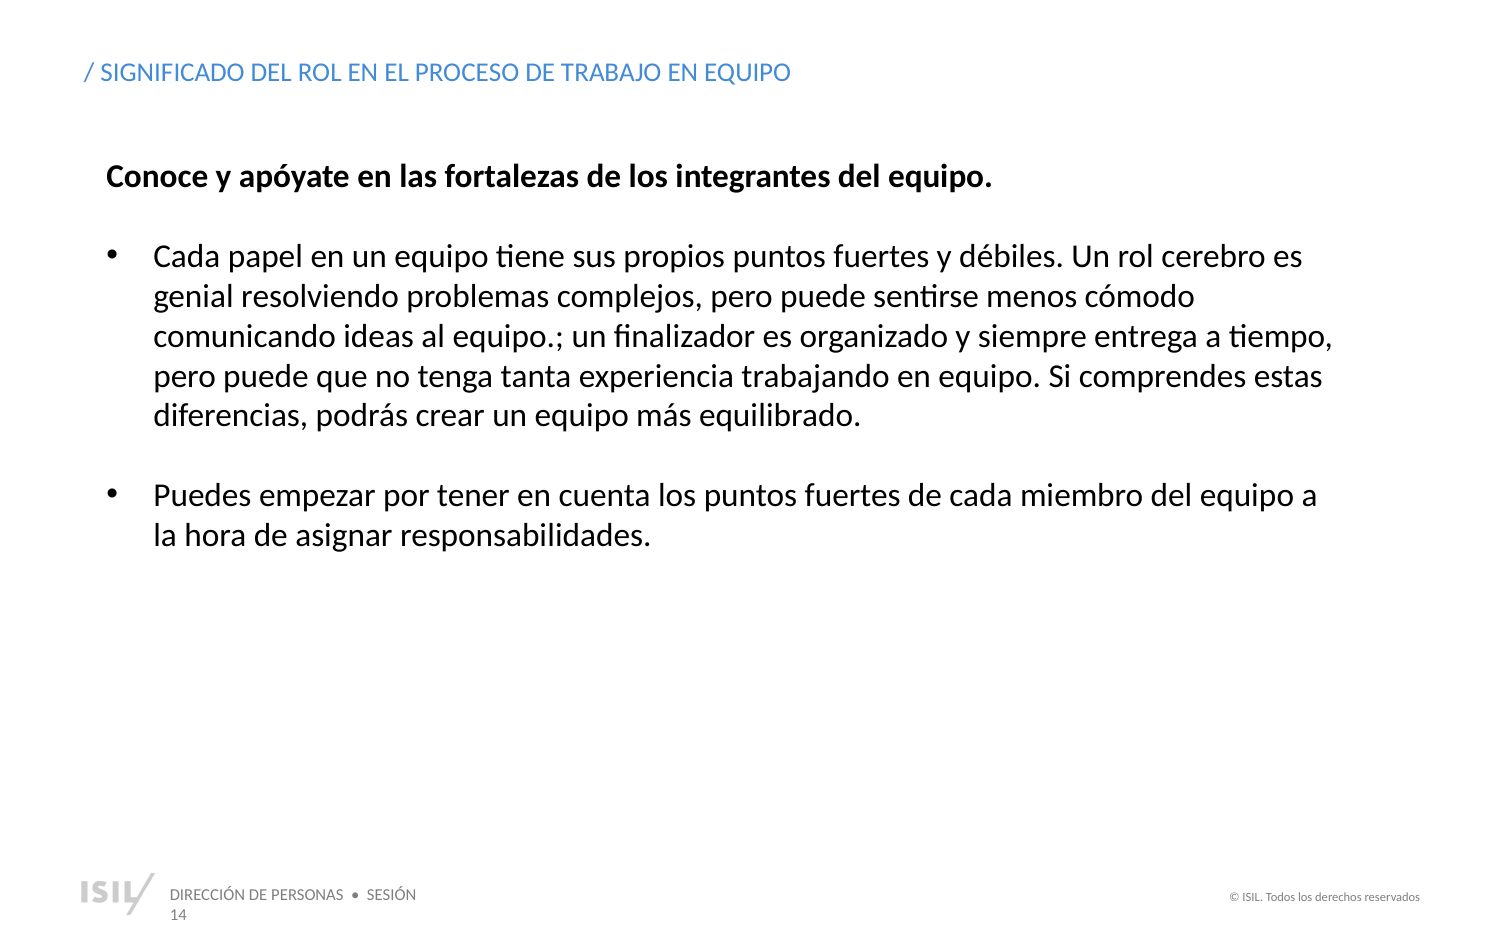

/ SIGNIFICADO DEL ROL EN EL PROCESO DE TRABAJO EN EQUIPO
Conoce y apóyate en las fortalezas de los integrantes del equipo.

Cada papel en un equipo tiene sus propios puntos fuertes y débiles. Un rol cerebro es genial resolviendo problemas complejos, pero puede sentirse menos cómodo comunicando ideas al equipo.; un finalizador es organizado y siempre entrega a tiempo, pero puede que no tenga tanta experiencia trabajando en equipo. Si comprendes estas diferencias, podrás crear un equipo más equilibrado.

Puedes empezar por tener en cuenta los puntos fuertes de cada miembro del equipo a la hora de asignar responsabilidades.